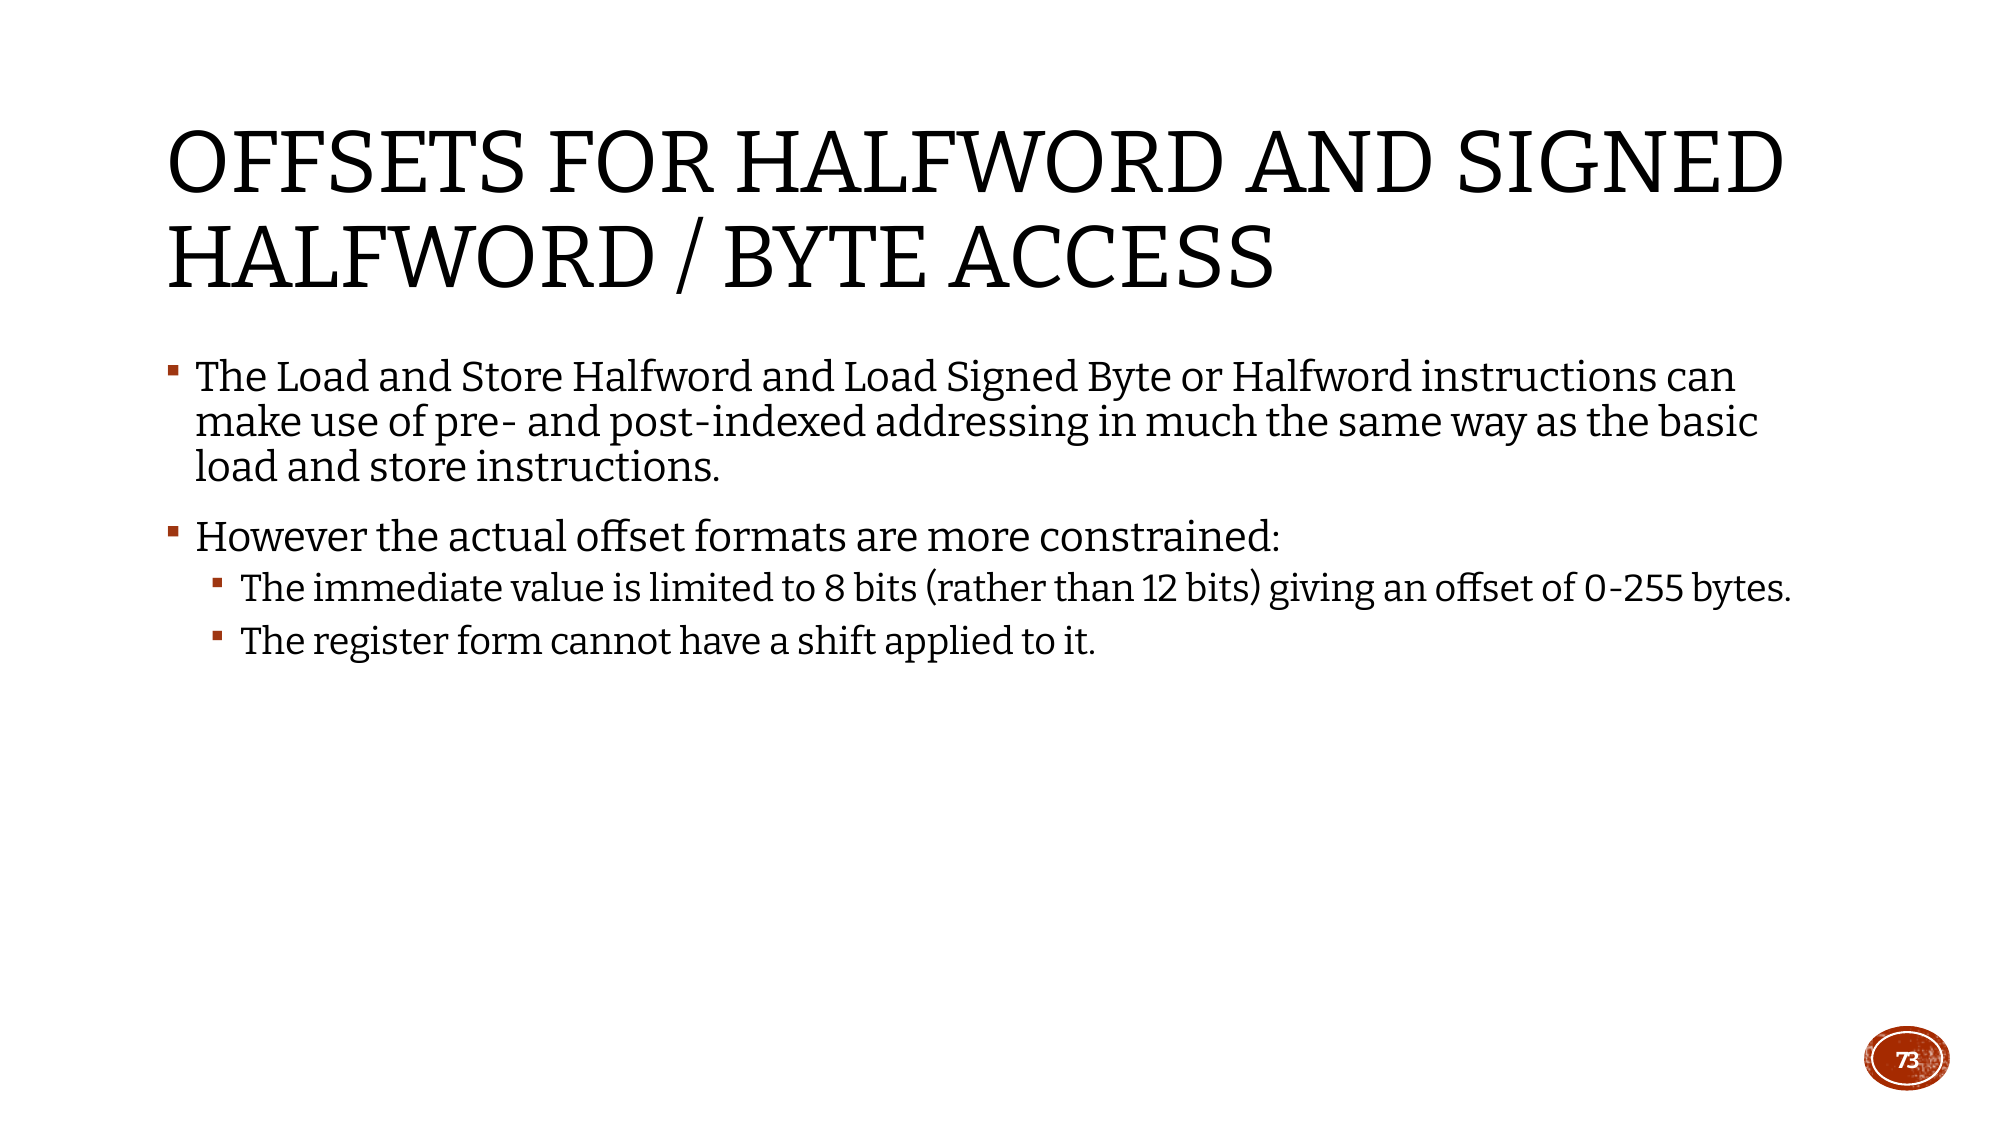

# Offsets for Halfword and Signed Halfword / Byte Access
The Load and Store Halfword and Load Signed Byte or Halfword instructions can make use of pre- and post-indexed addressing in much the same way as the basic load and store instructions.
However the actual offset formats are more constrained:
The immediate value is limited to 8 bits (rather than 12 bits) giving an offset of 0-255 bytes.
The register form cannot have a shift applied to it.

73